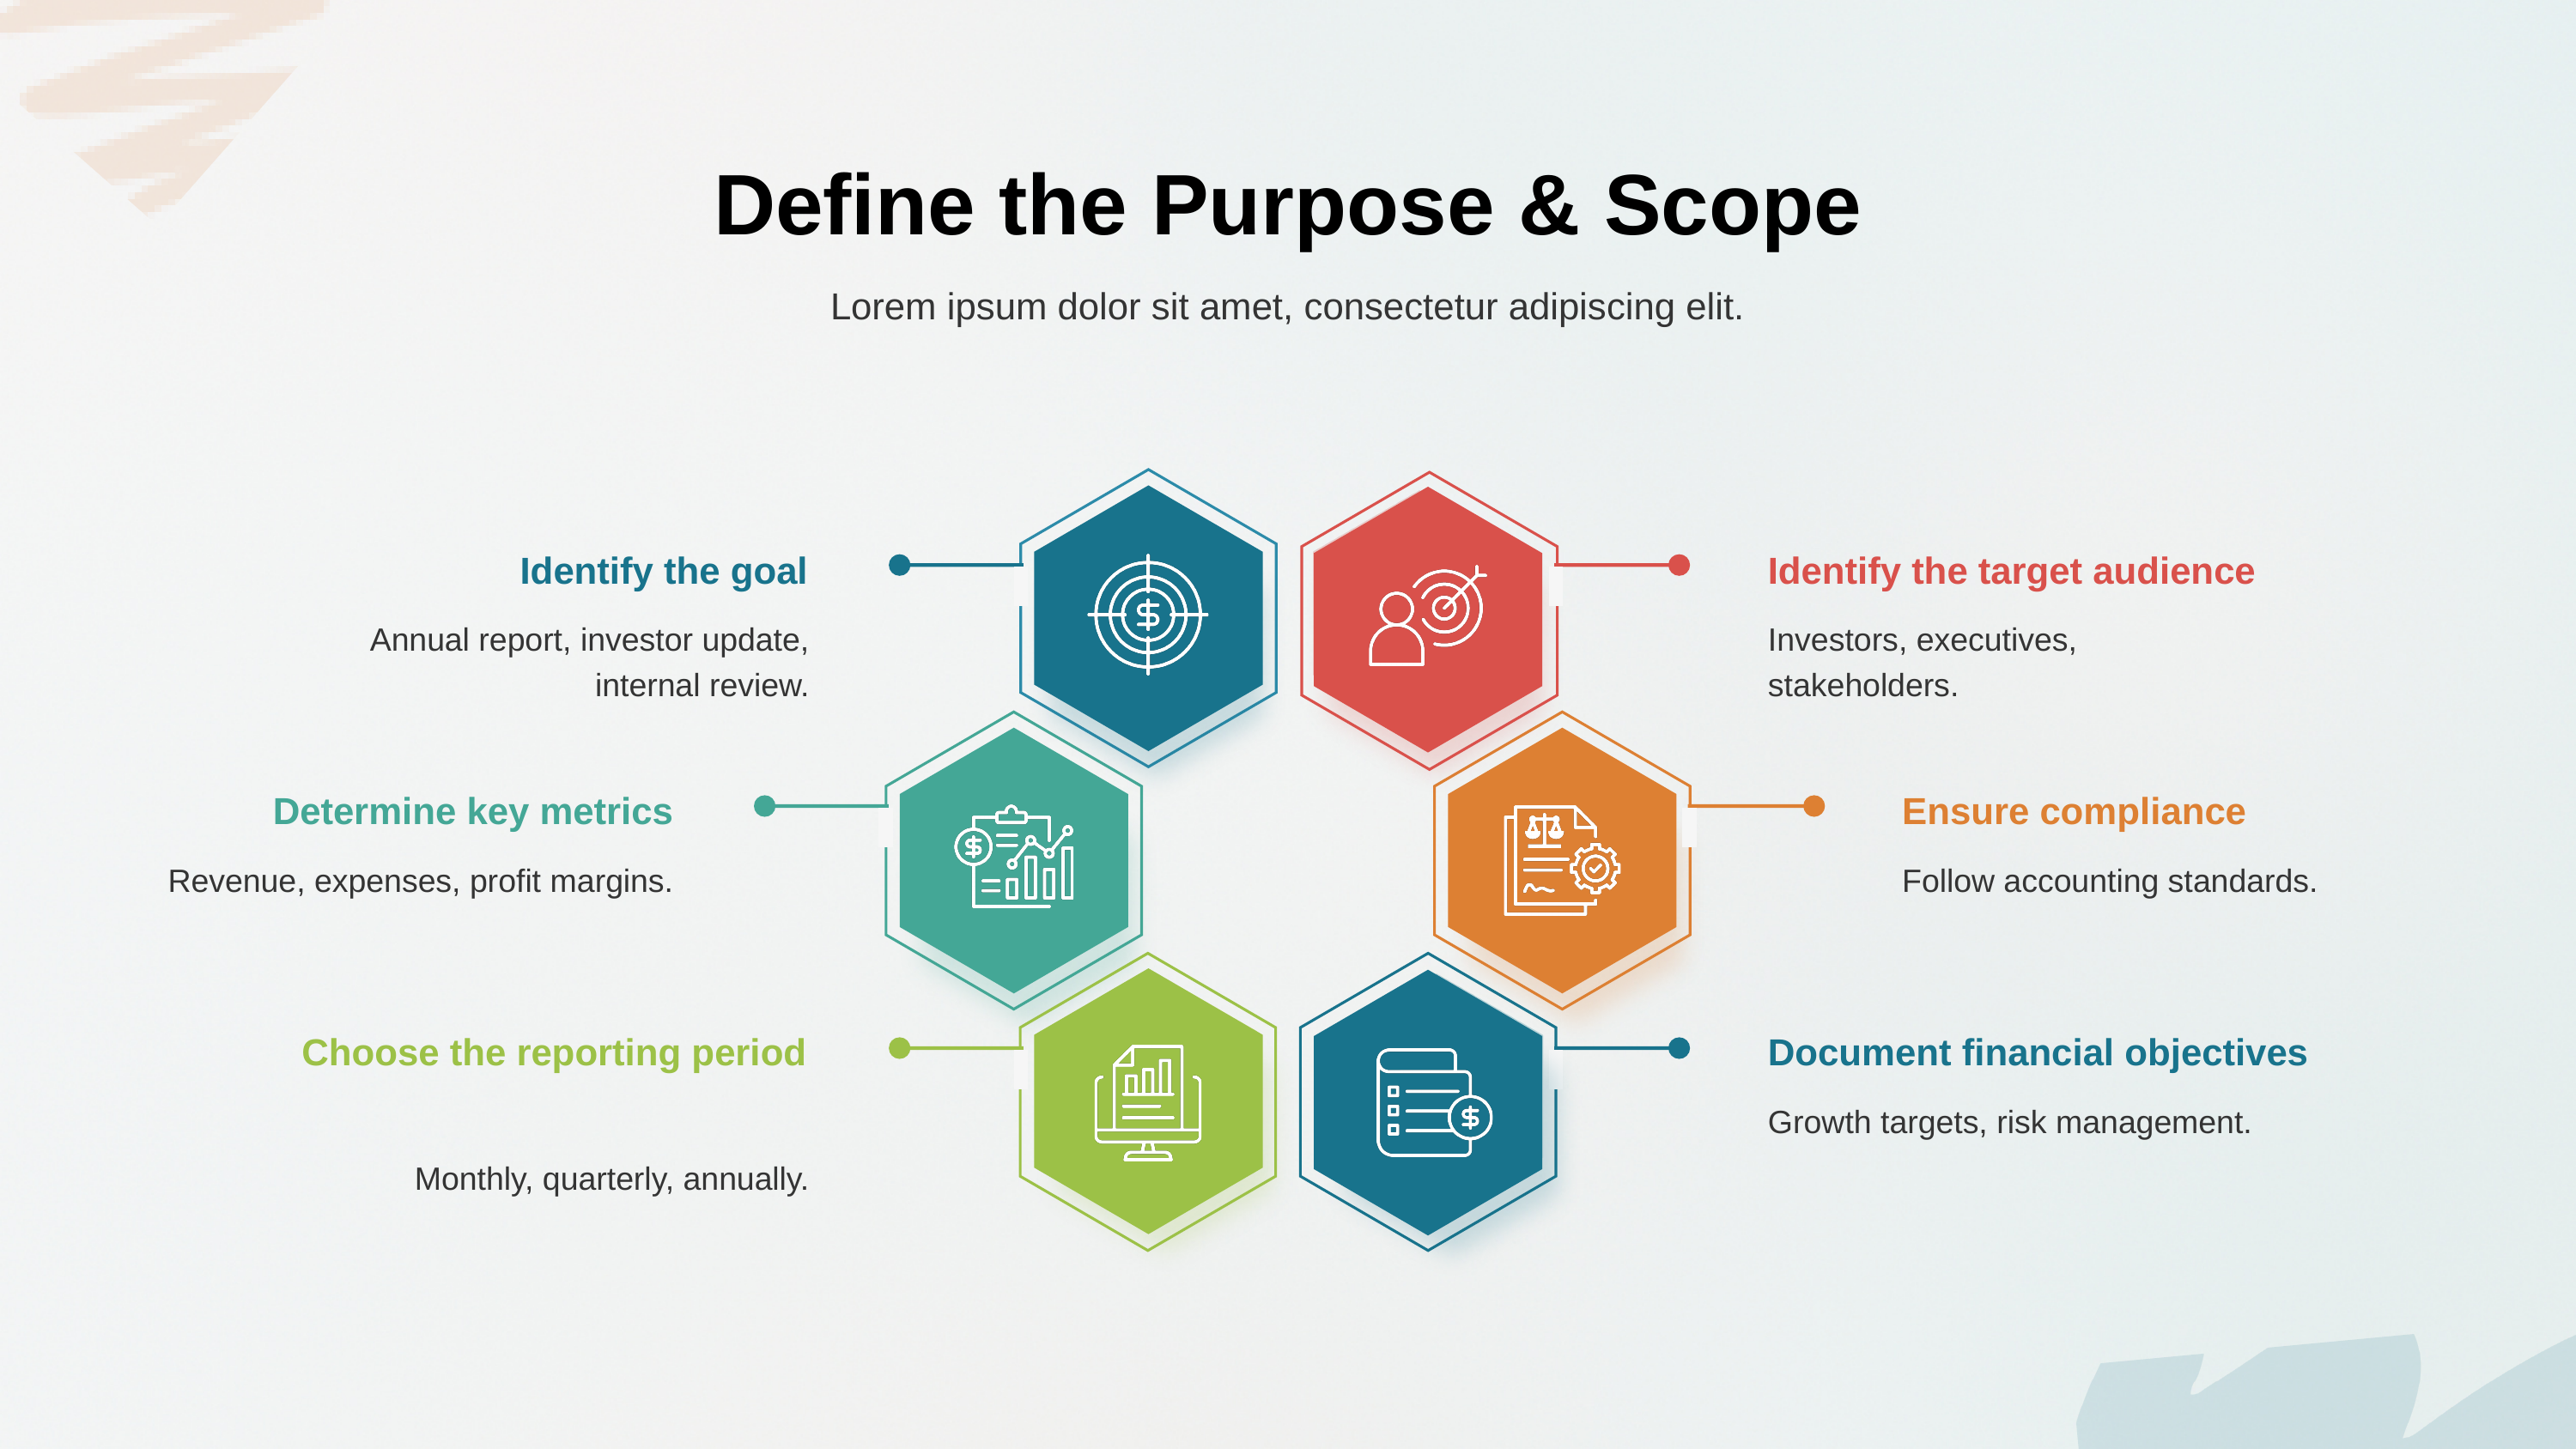

Define the Purpose & Scope
Lorem ipsum dolor sit amet, consectetur adipiscing elit.

Identify the goal
Annual report, investor update, internal review.
Identify the target audience
Investors, executives, stakeholders.

Determine key metrics
Revenue, expenses, profit margins.
Ensure compliance
Follow accounting standards.

Choose the reporting period
Monthly, quarterly, annually.
Document financial objectives
Growth targets, risk management.